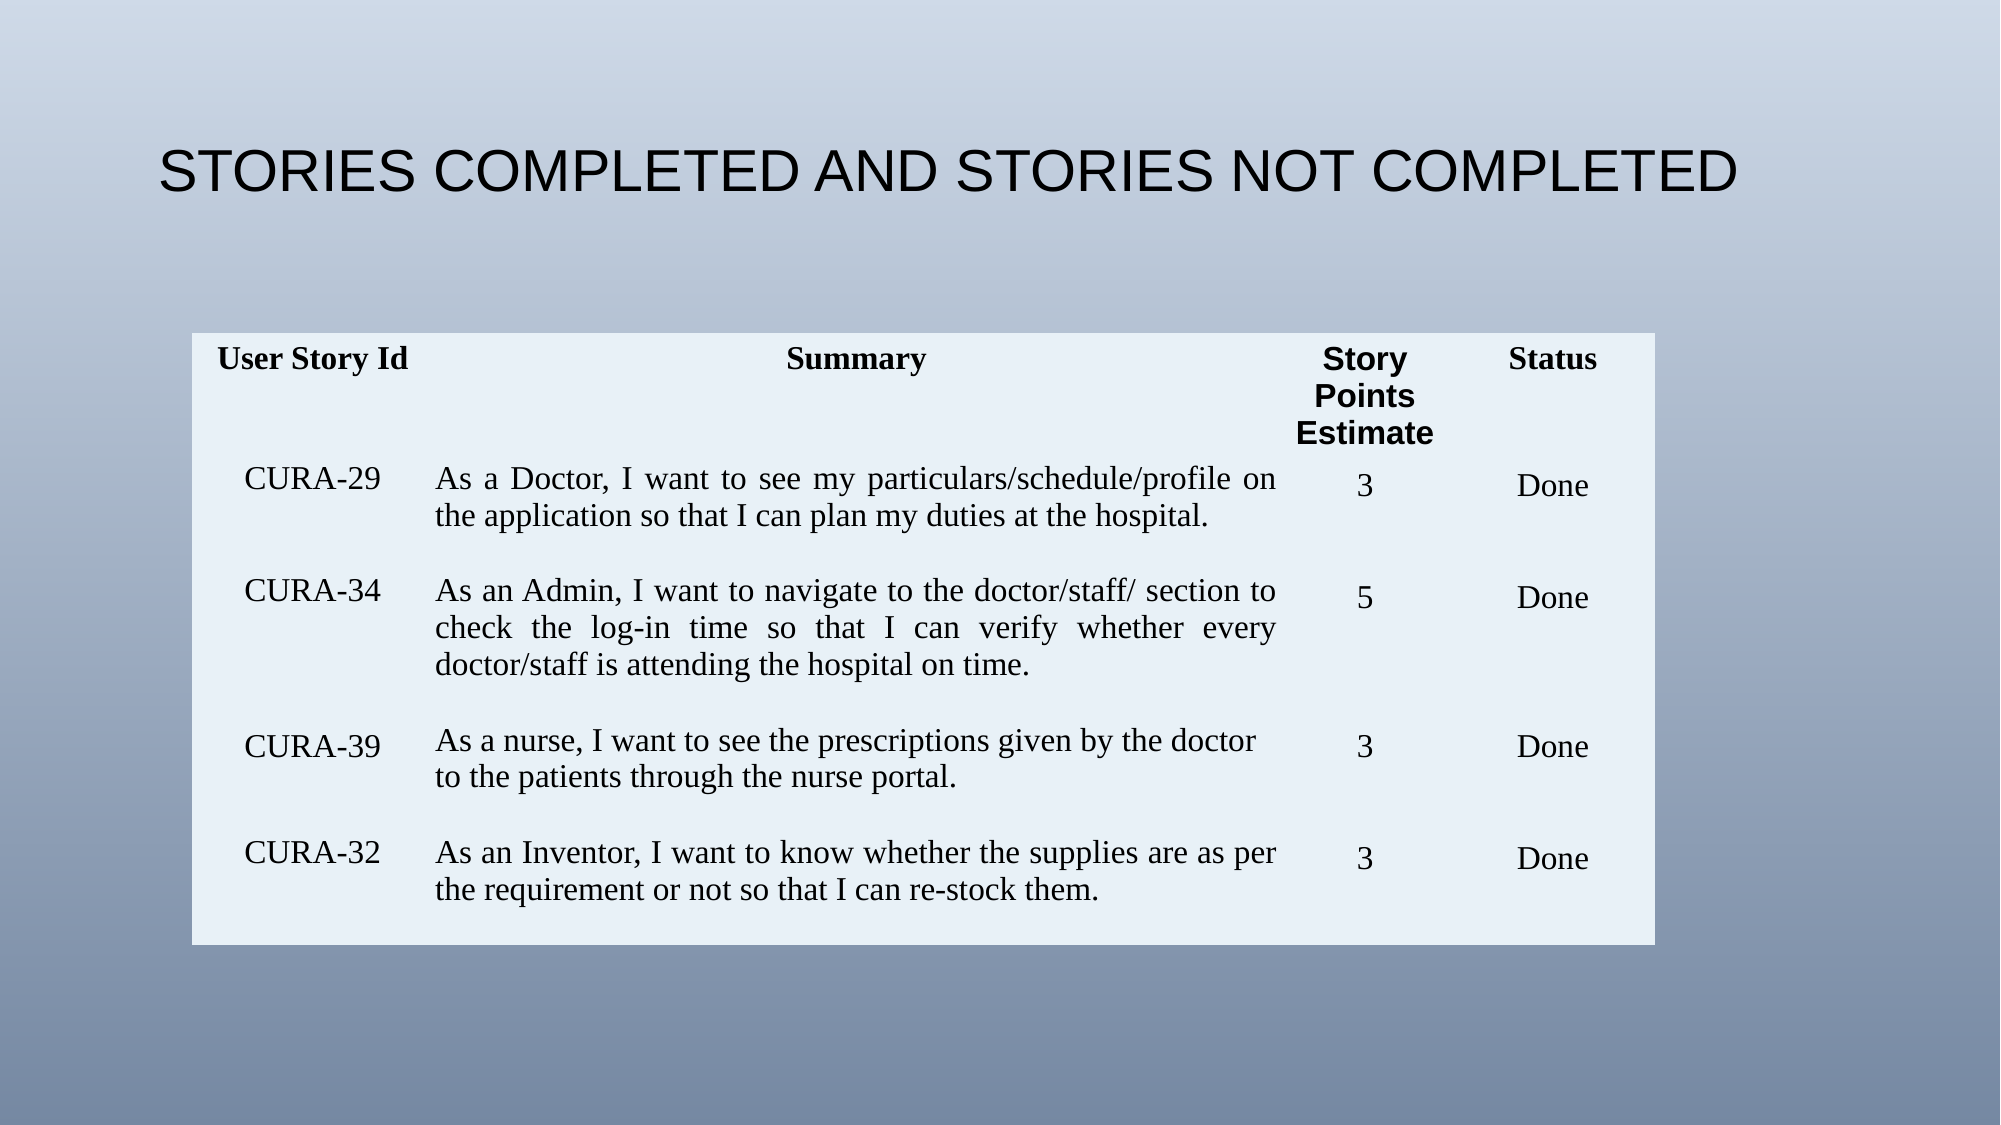

# Stories Completed and Stories Not CompleteD
| User Story Id | Summary | Story Points Estimate | Status |
| --- | --- | --- | --- |
| CURA-29 | As a Doctor, I want to see my particulars/schedule/profile on the application so that I can plan my duties at the hospital. | 3 | Done |
| CURA-34 | As an Admin, I want to navigate to the doctor/staff/ section to check the log-in time so that I can verify whether every doctor/staff is attending the hospital on time. | 5 | Done |
| CURA-39 | As a nurse, I want to see the prescriptions given by the doctor to the patients through the nurse portal. | 3 | Done |
| CURA-32 | As an Inventor, I want to know whether the supplies are as per the requirement or not so that I can re-stock them. | 3 | Done |